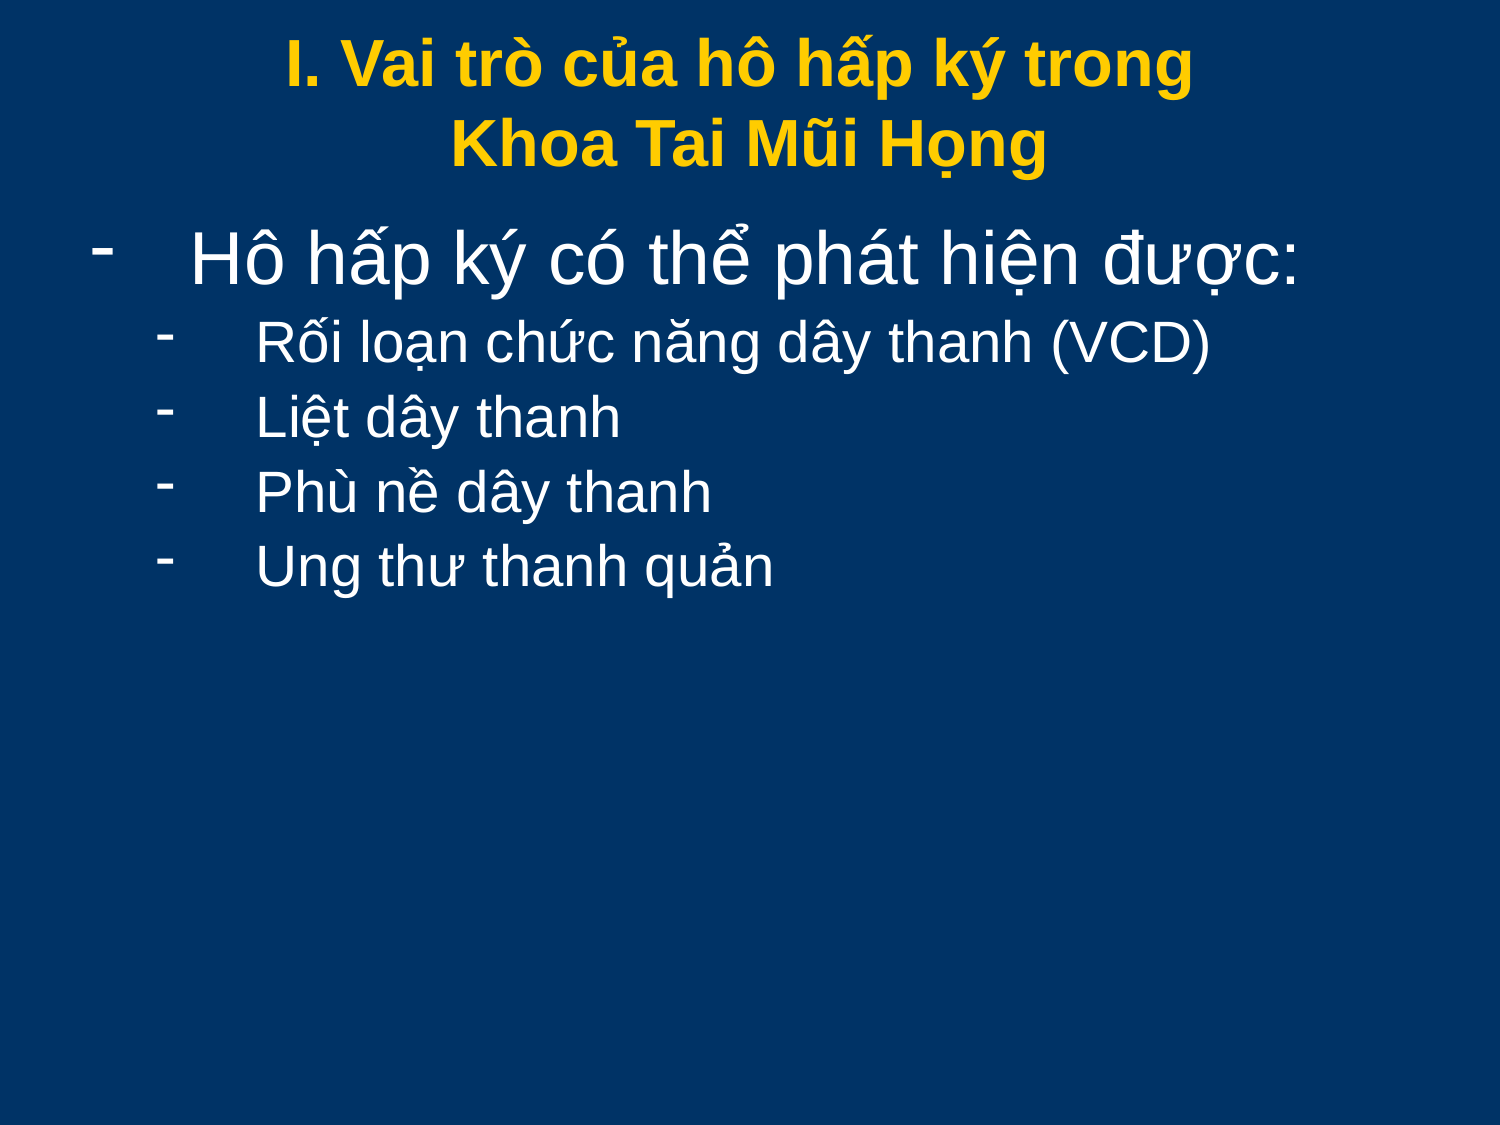

# I. Vai trò của hô hấp ký trong Khoa Tai Mũi Họng
Hô hấp ký có thể phát hiện được:
Rối loạn chức năng dây thanh (VCD)
Liệt dây thanh
Phù nề dây thanh
Ung thư thanh quản